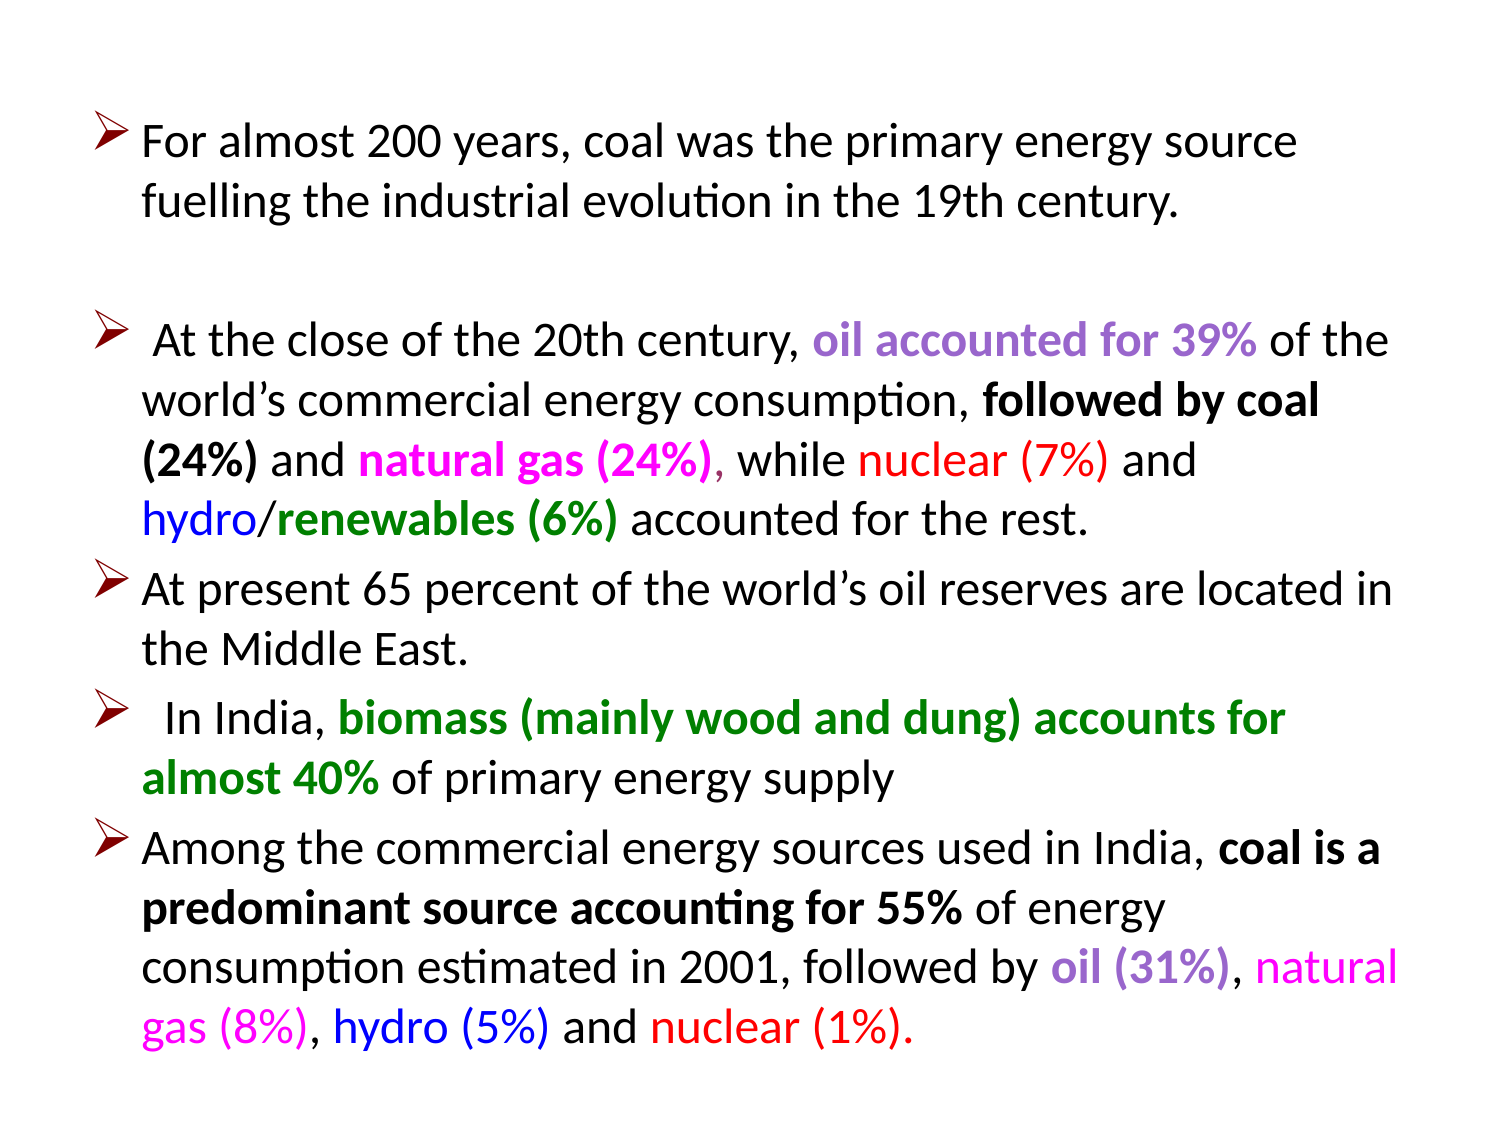

For almost 200 years, coal was the primary energy source fuelling the industrial evolution in the 19th century.

 At the close of the 20th century, oil accounted for 39% of the world’s commercial energy consumption, followed by coal (24%) and natural gas (24%), while nuclear (7%) and hydro/renewables (6%) accounted for the rest.
At present 65 percent of the world’s oil reserves are located in the Middle East.
  In India, biomass (mainly wood and dung) accounts for almost 40% of primary energy supply
Among the commercial energy sources used in India, coal is a predominant source accounting for 55% of energy consumption estimated in 2001, followed by oil (31%), natural gas (8%), hydro (5%) and nuclear (1%).